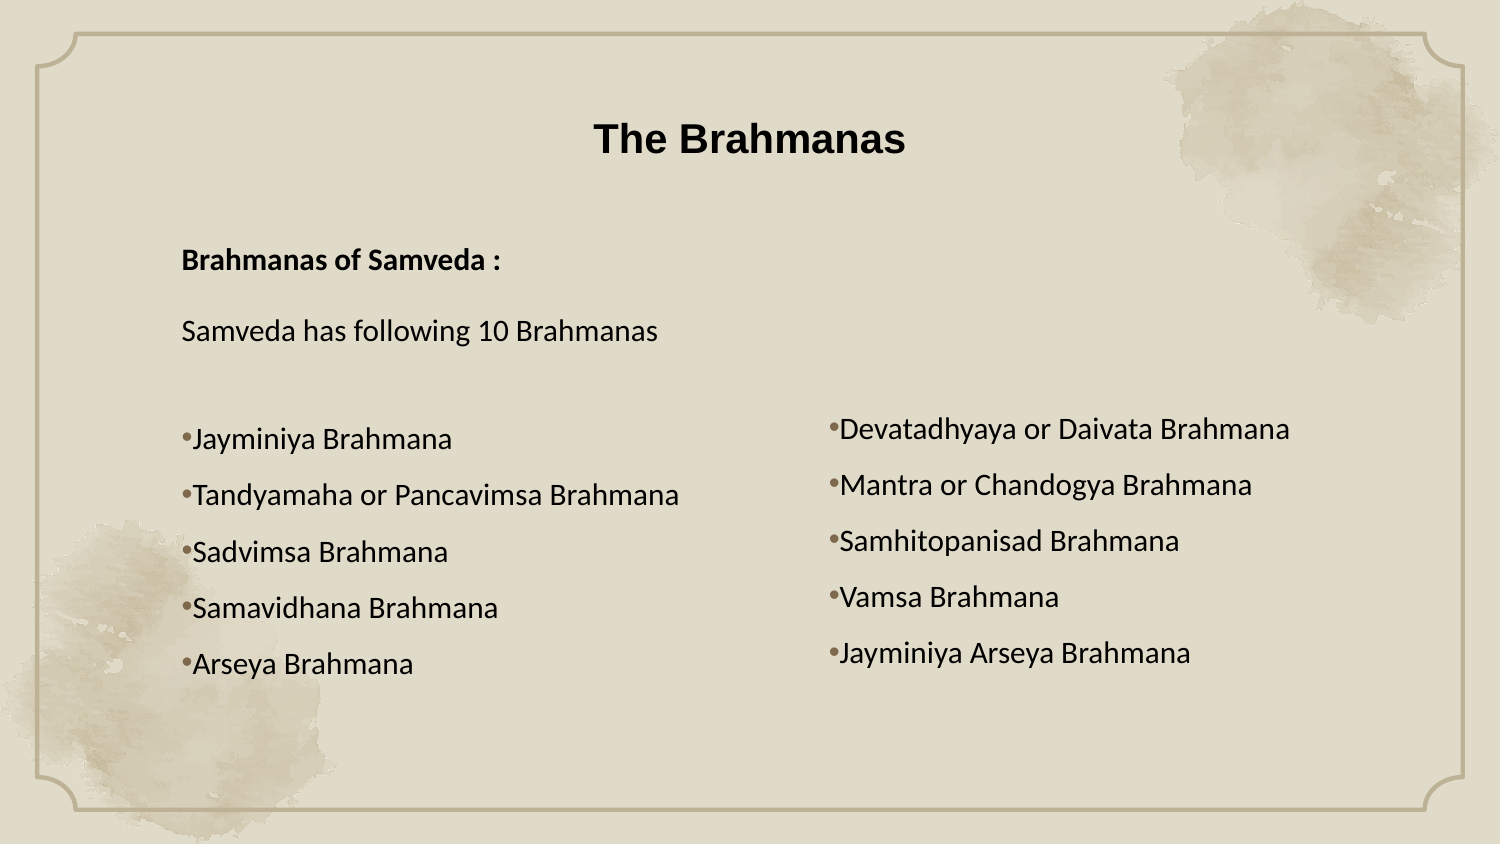

The Brahmanas
Brahmanas of Samveda :

Samveda has following 10 Brahmanas

Jayminiya Brahmana
Tandyamaha or Pancavimsa Brahmana
Sadvimsa Brahmana
Samavidhana Brahmana
Arseya Brahmana

Devatadhyaya or Daivata Brahmana
Mantra or Chandogya Brahmana
Samhitopanisad Brahmana
Vamsa Brahmana
Jayminiya Arseya Brahmana